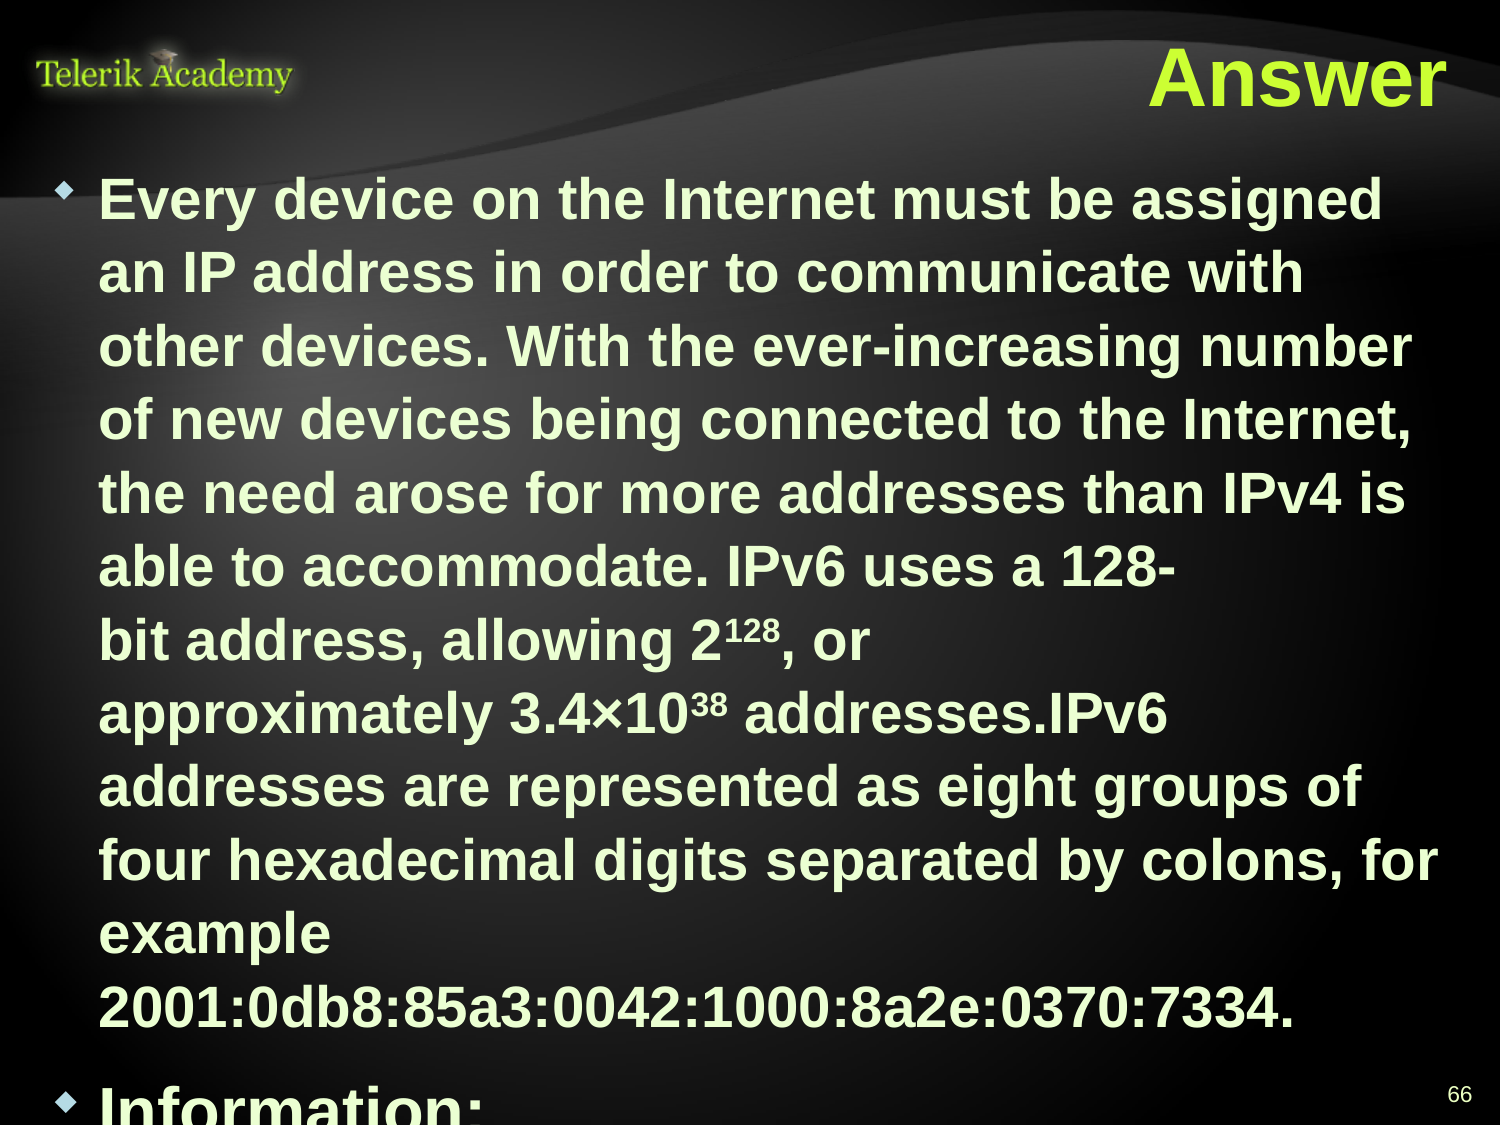

# Answer
Every device on the Internet must be assigned an IP address in order to communicate with other devices. With the ever-increasing number of new devices being connected to the Internet, the need arose for more addresses than IPv4 is able to accommodate. IPv6 uses a 128-bit address, allowing 2128, or approximately 3.4×1038 addresses.IPv6 addresses are represented as eight groups of four hexadecimal digits separated by colons, for example 2001:0db8:85a3:0042:1000:8a2e:0370:7334.
Information:
http://en.wikipedia.org/wiki/IPv6
66